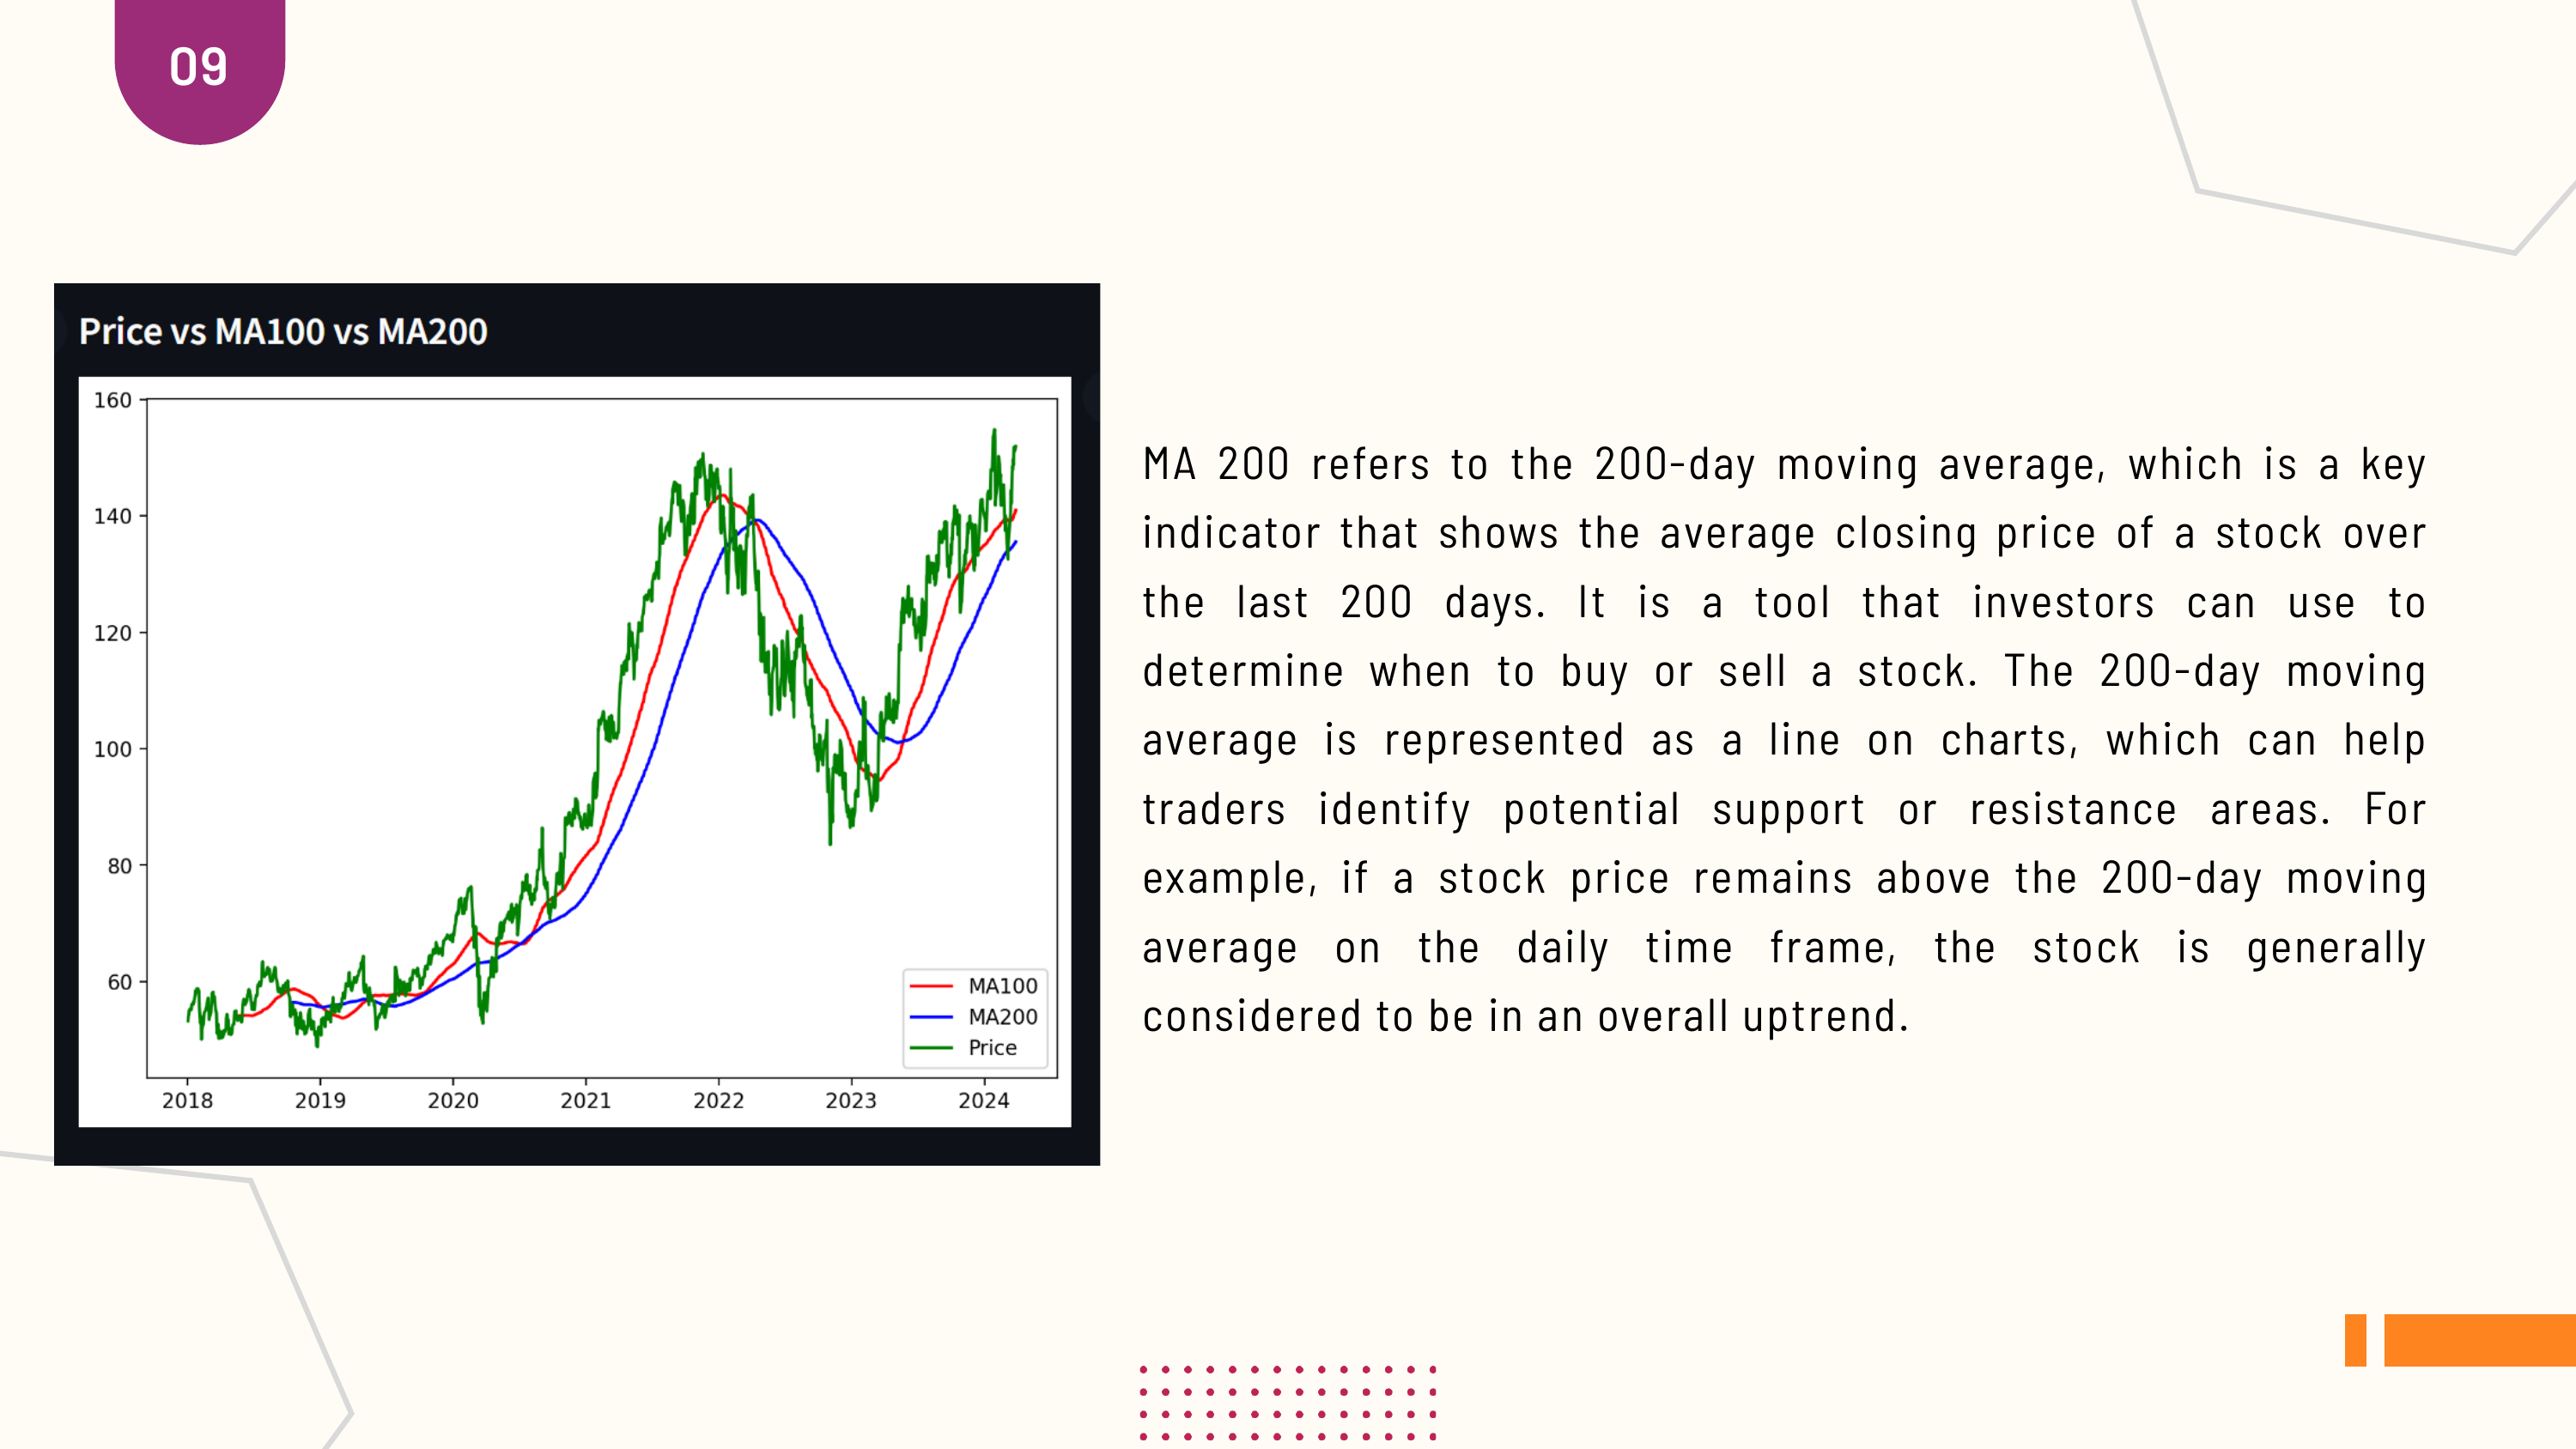

09

MA 200 refers to the 200-day moving average, which is a key indicator that shows the average closing price of a stock over the last 200 days. It is a tool that investors can use to determine when to buy or sell a stock. The 200-day moving average is represented as a line on charts, which can help traders identify potential support or resistance areas. For example, if a stock price remains above the 200-day moving average on the daily time frame, the stock is generally considered to be in an overall uptrend.